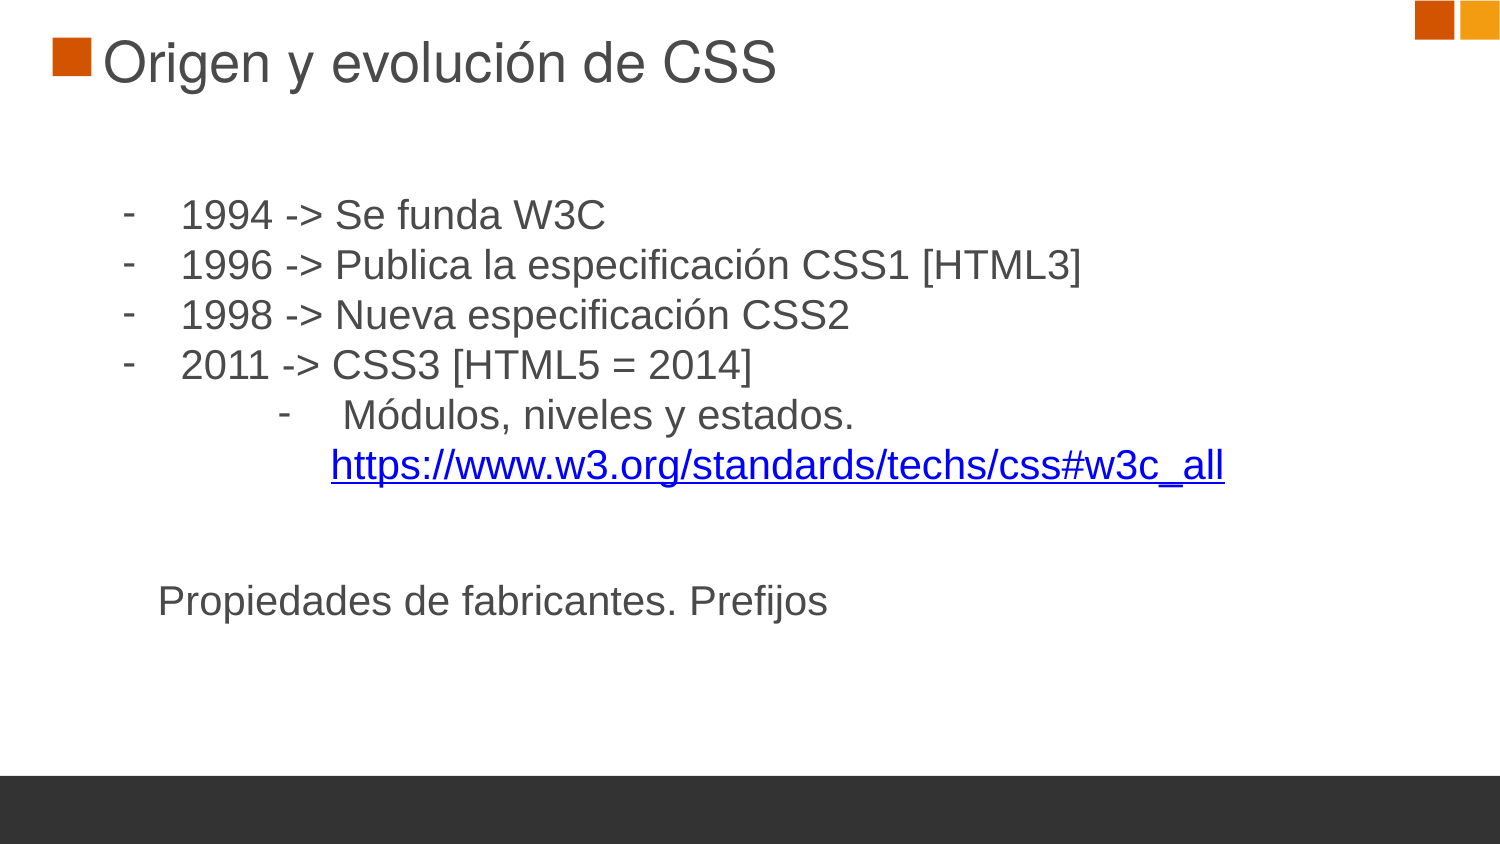

# Origen y evolución de CSS

1994 -> Se funda W3C
1996 -> Publica la especificación CSS1 [HTML3]
1998 -> Nueva especificación CSS2
2011 -> CSS3 [HTML5 = 2014]
 Módulos, niveles y estados.
https://www.w3.org/standards/techs/css#w3c_all
Propiedades de fabricantes. Prefijos